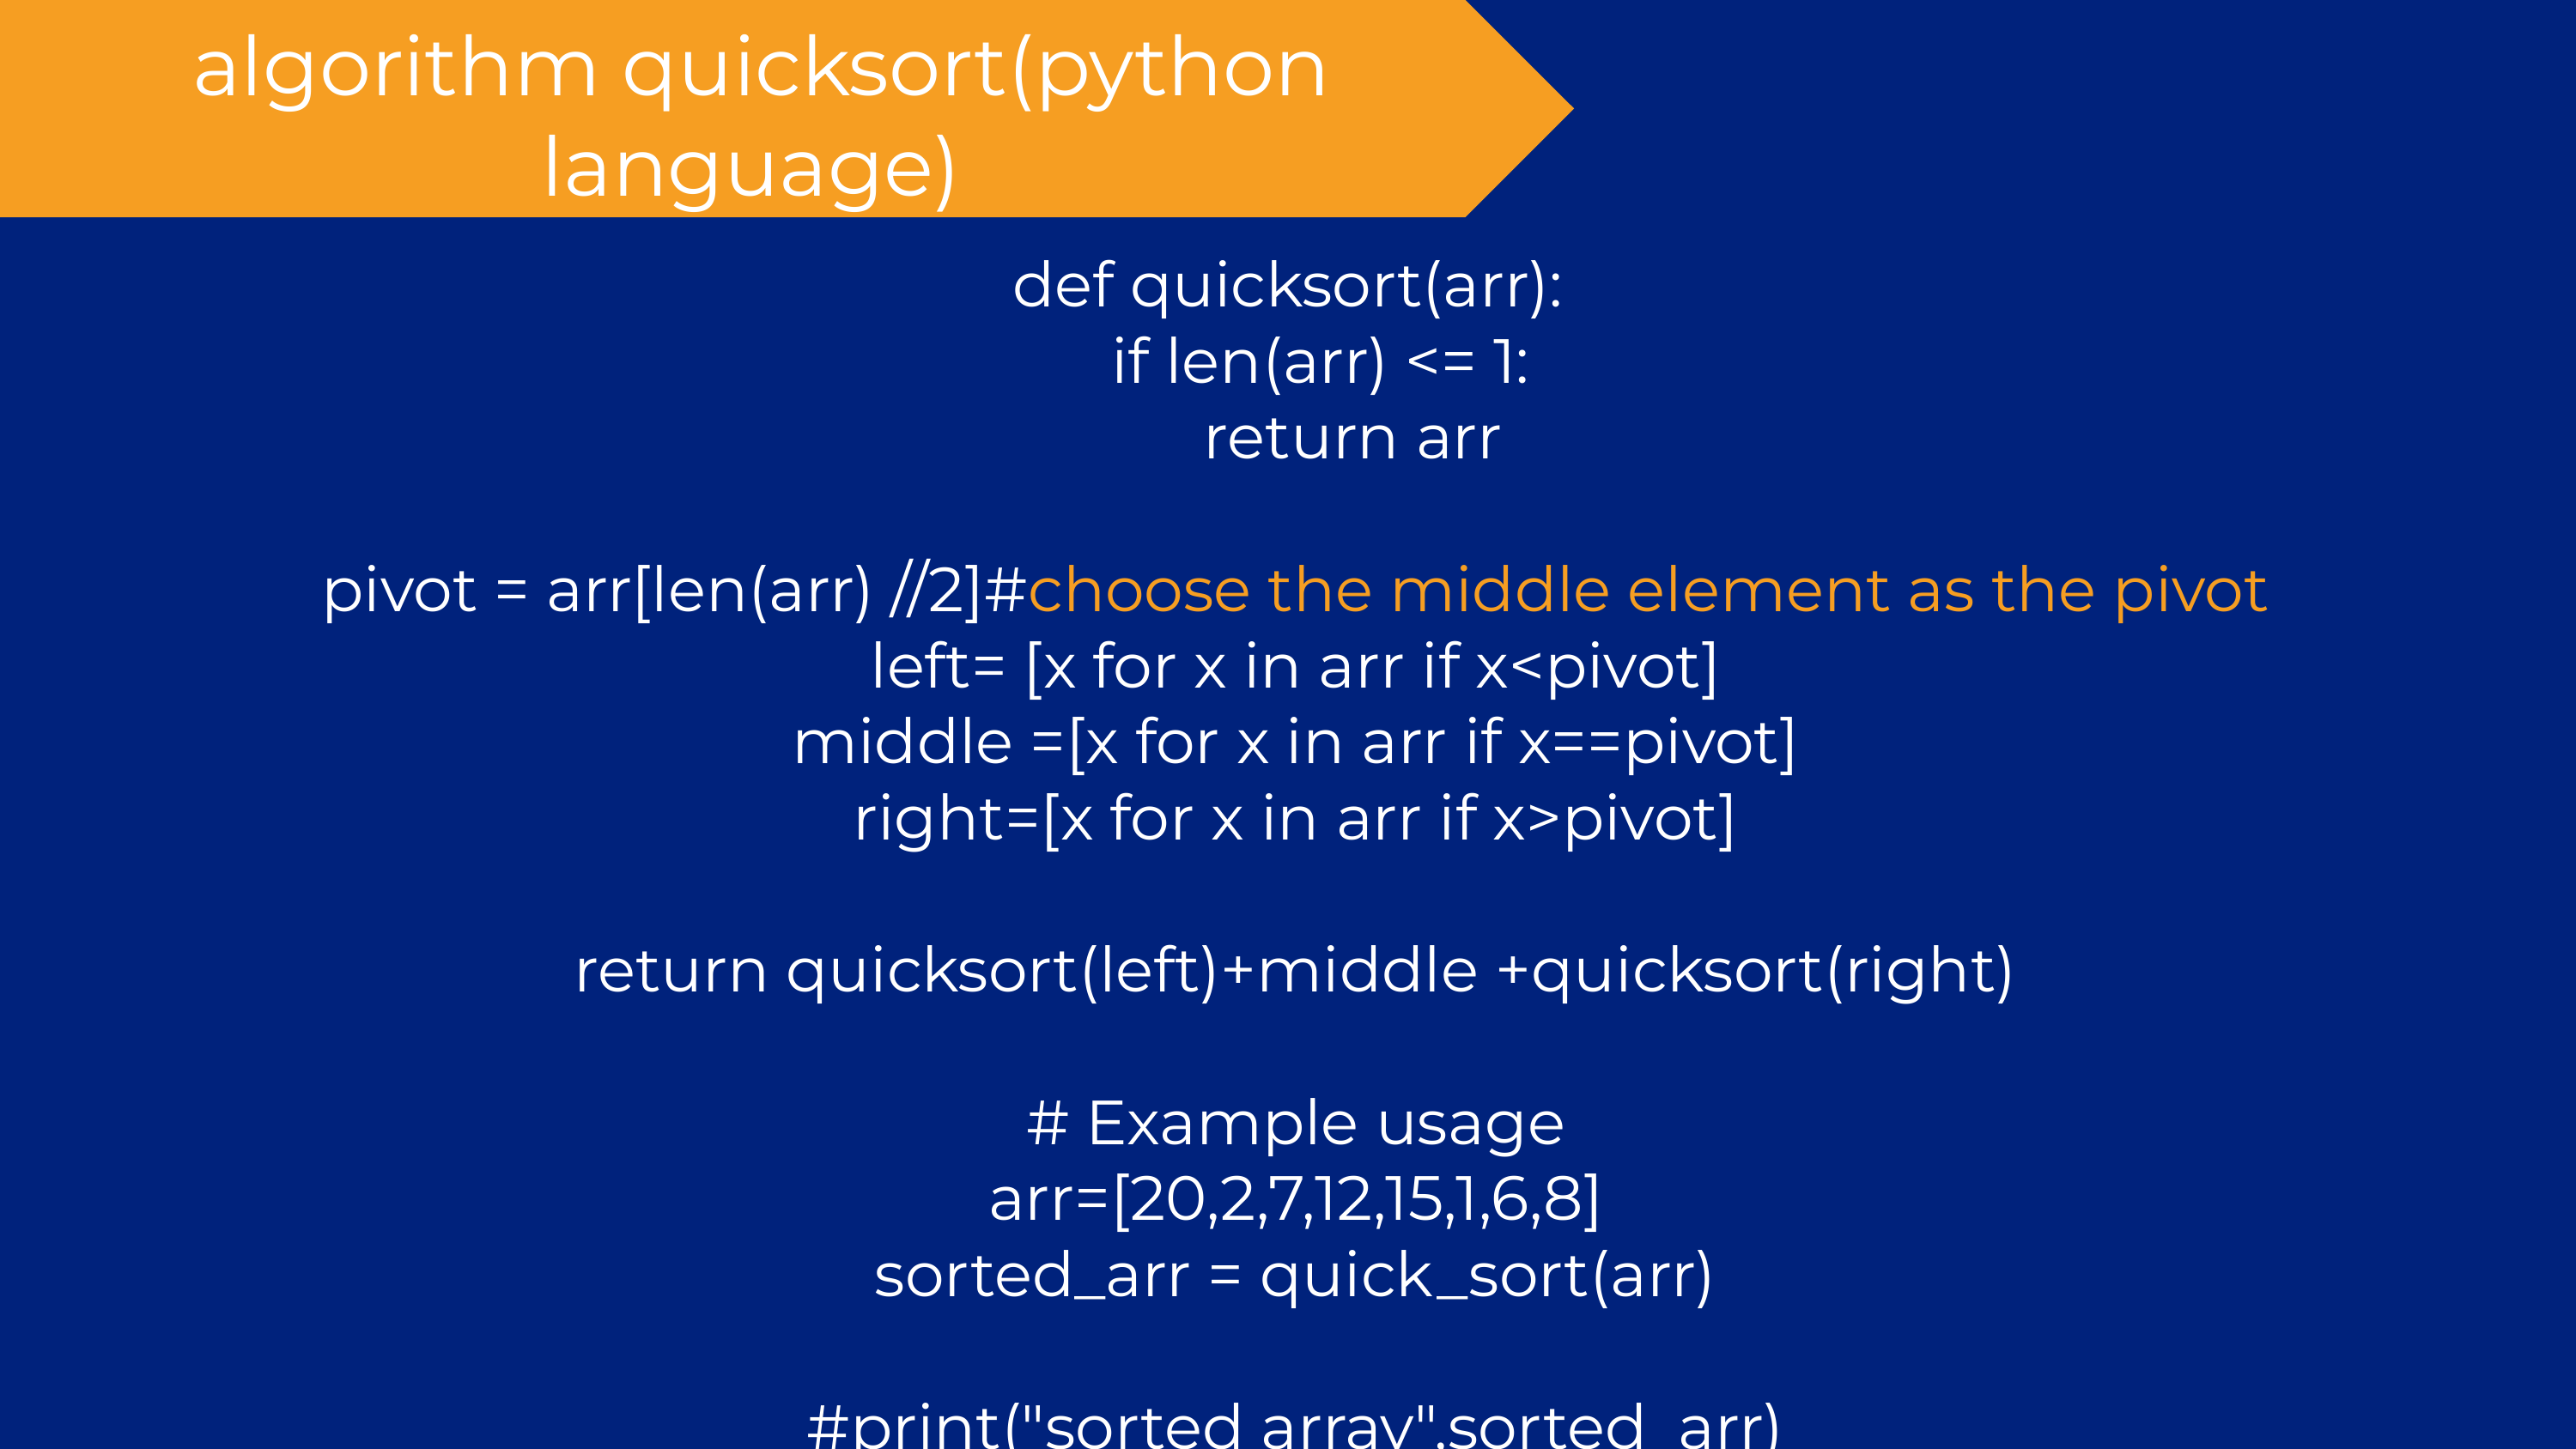

algorithm quicksort(python language)
def quicksort(arr):
    if len(arr) <= 1:
        return arr

 pivot = arr[len(arr) //2]#choose the middle element as the pivot
 left= [x for x in arr if x<pivot]
 middle =[x for x in arr if x==pivot]
 right=[x for x in arr if x>pivot]

 return quicksort(left)+middle +quicksort(right)

 # Example usage
 arr=[20,2,7,12,15,1,6,8]
 sorted_arr = quick_sort(arr)

 #print("sorted array",sorted_arr)